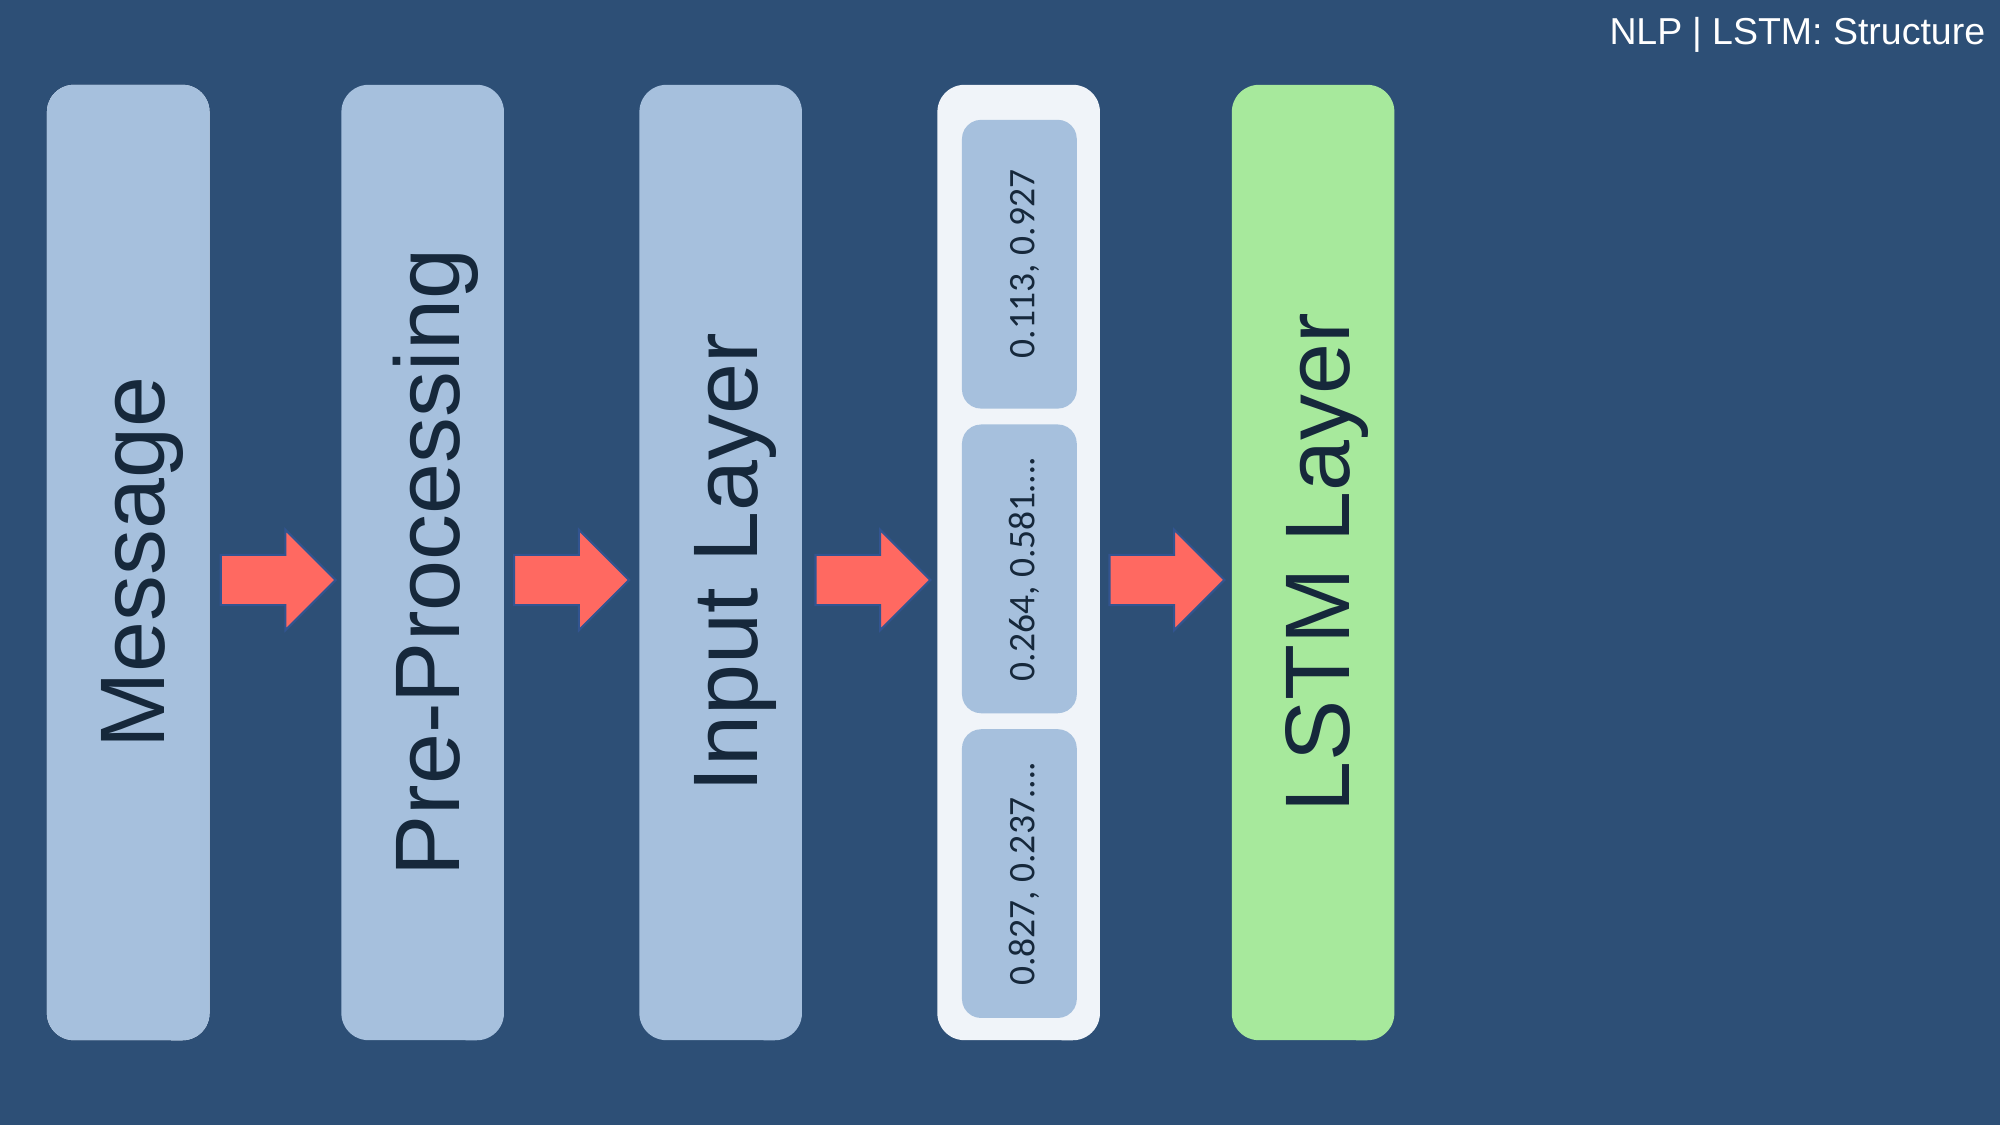

NLP | LSTM: Structure
0.113, 0.927

LSTM Layer
Input Layer
Pre-Processing
Message
Messages
0.264, 0.581….

0.827, 0.237….